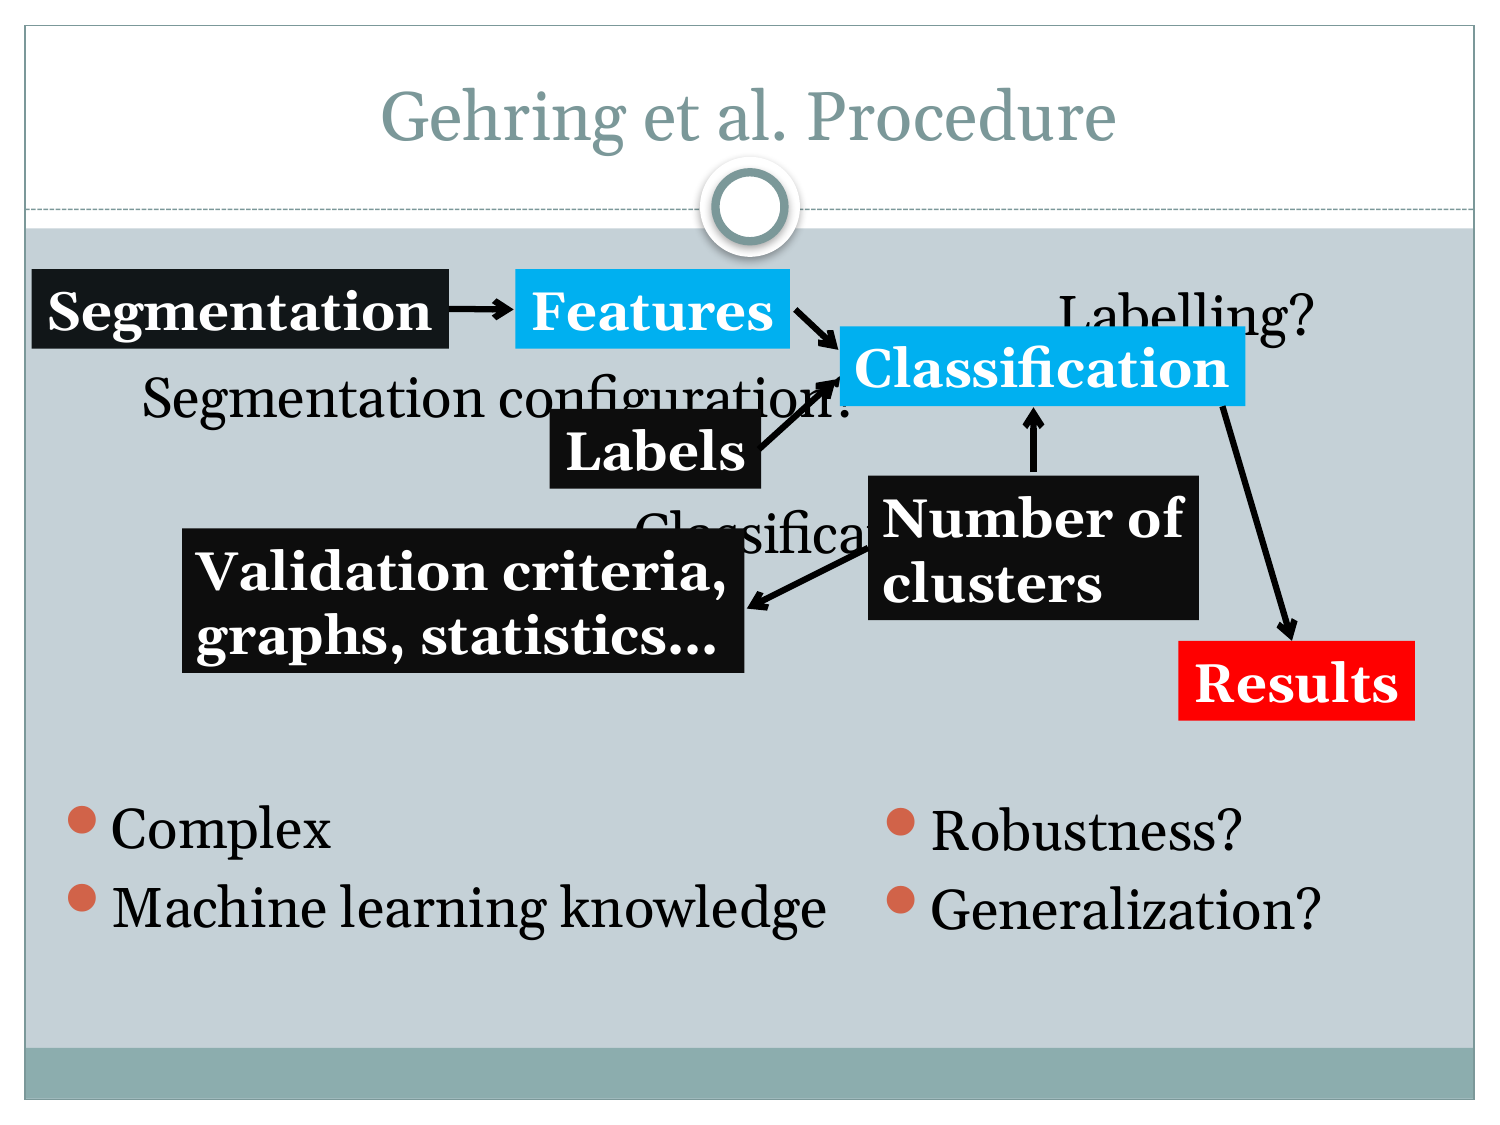

# Gehring et al. Procedure
Segmentation
Features
Labelling?
Classification
Segmentation configuration?
Labels
Number of
clusters
Classification tuning?
Validation criteria,
graphs, statistics…
Results
Complex
Machine learning knowledge
Robustness?
Generalization?